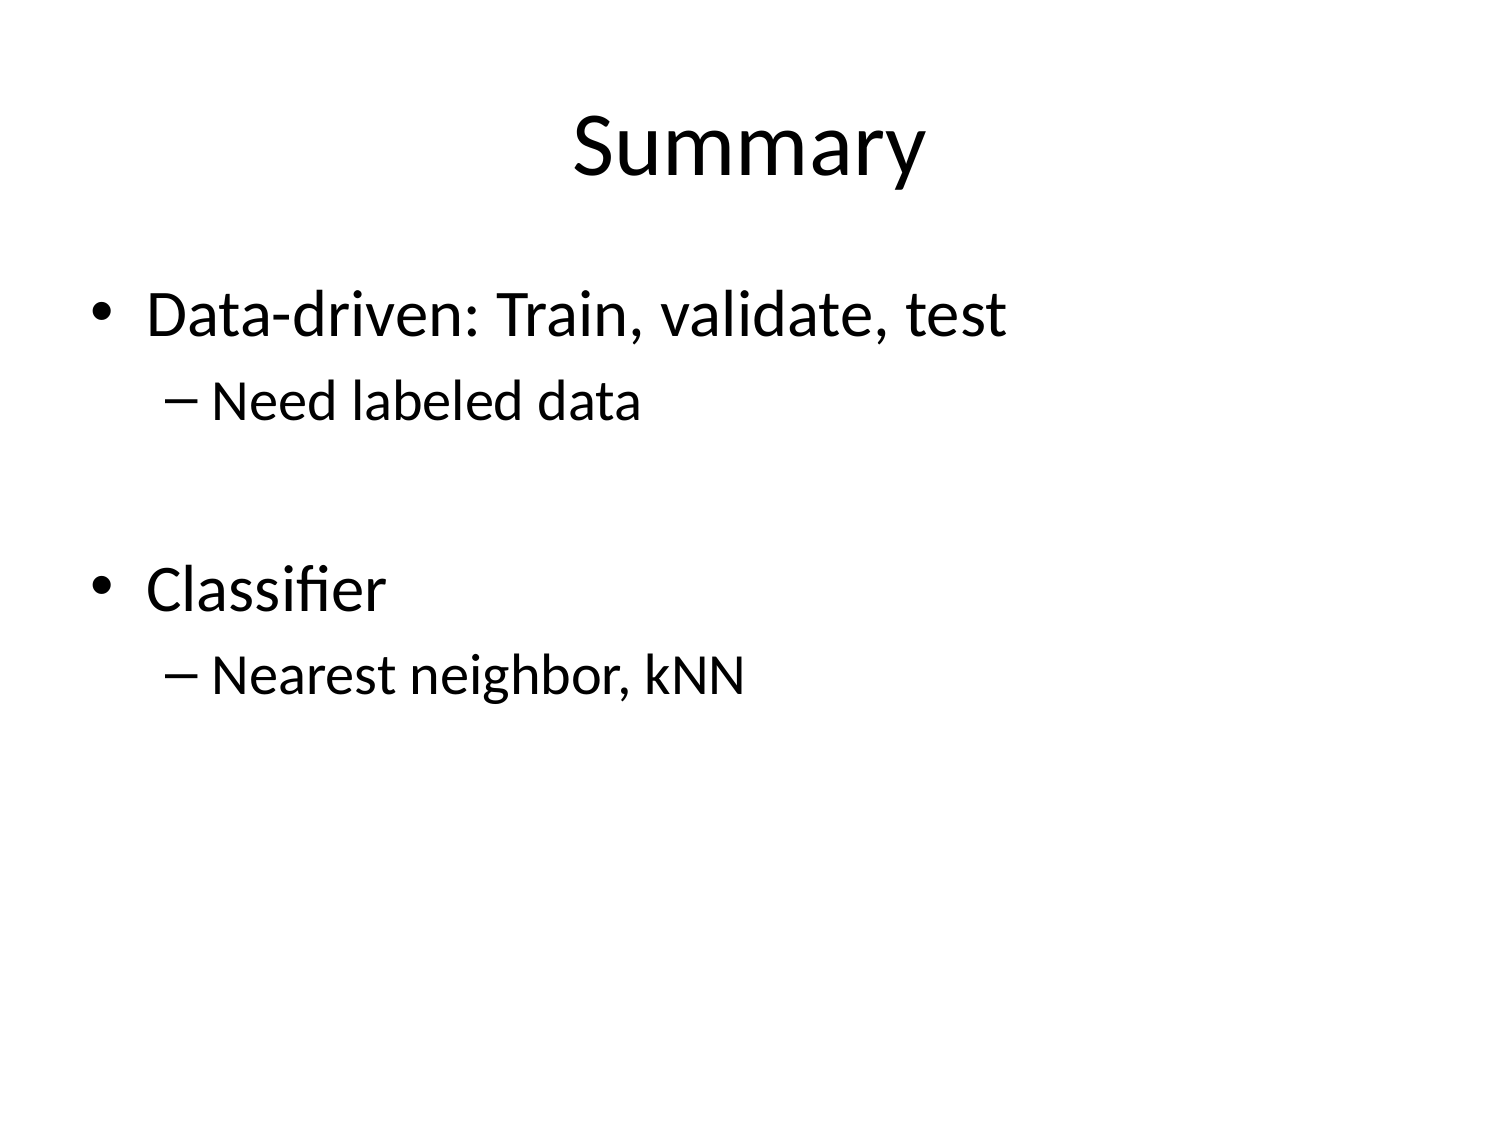

# Summary
Data-driven: Train, validate, test
Need labeled data

Classifier
Nearest neighbor, kNN